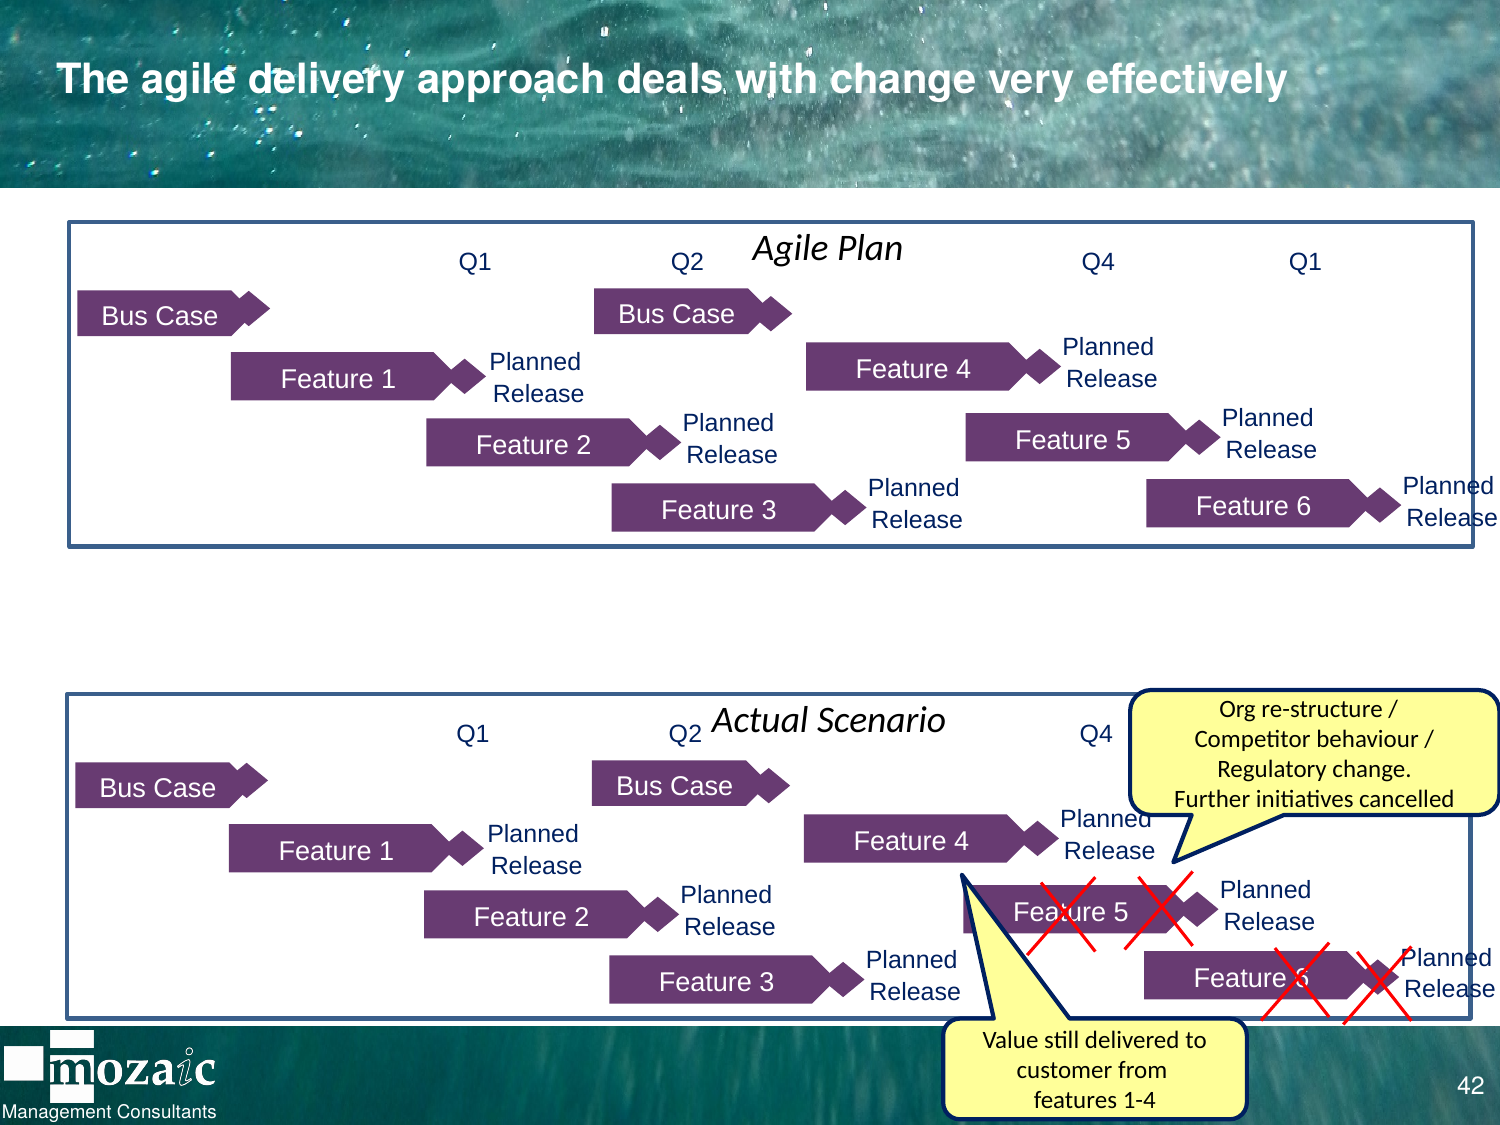

# The agile delivery approach deals with change very effectively
Agile Plan

Q1
Q2
Q4
Q1
Bus Case

Bus Case

Planned
Release
Feature 4

Planned
Release
Feature 1

Planned
Release
Feature 5

Planned
Release
Feature 2

Planned
Release
Feature 6

Planned
Release
Feature 3

Actual Scenario

Q1
Q2
Q4
Q1
Bus Case

Bus Case

Planned
Release
Feature 4

Planned
Release
Feature 1

Planned
Release
Feature 5

Planned
Release
Feature 2

Planned
Release
Feature 6

Planned
Release
Feature 3

Org re-structure /
Competitor behaviour /
Regulatory change.
Further initiatives cancelled
Value still delivered to customer from
features 1-4
42